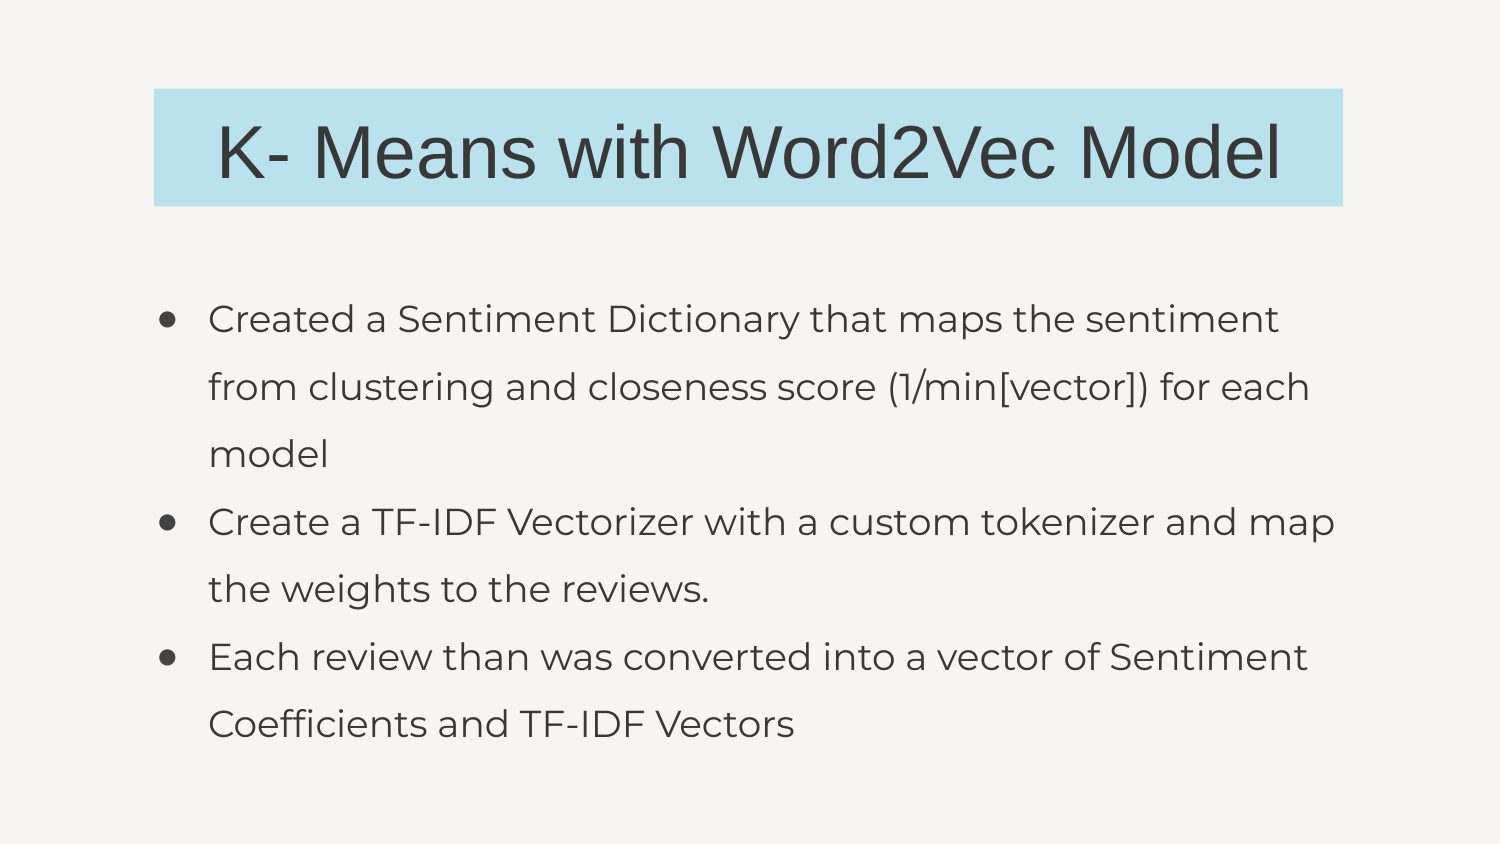

# K- Means with Word2Vec Model

Created a Sentiment Dictionary that maps the sentiment from clustering and closeness score (1/min[vector]) for each model
Create a TF-IDF Vectorizer with a custom tokenizer and map the weights to the reviews.
Each review than was converted into a vector of Sentiment Coefficients and TF-IDF Vectors